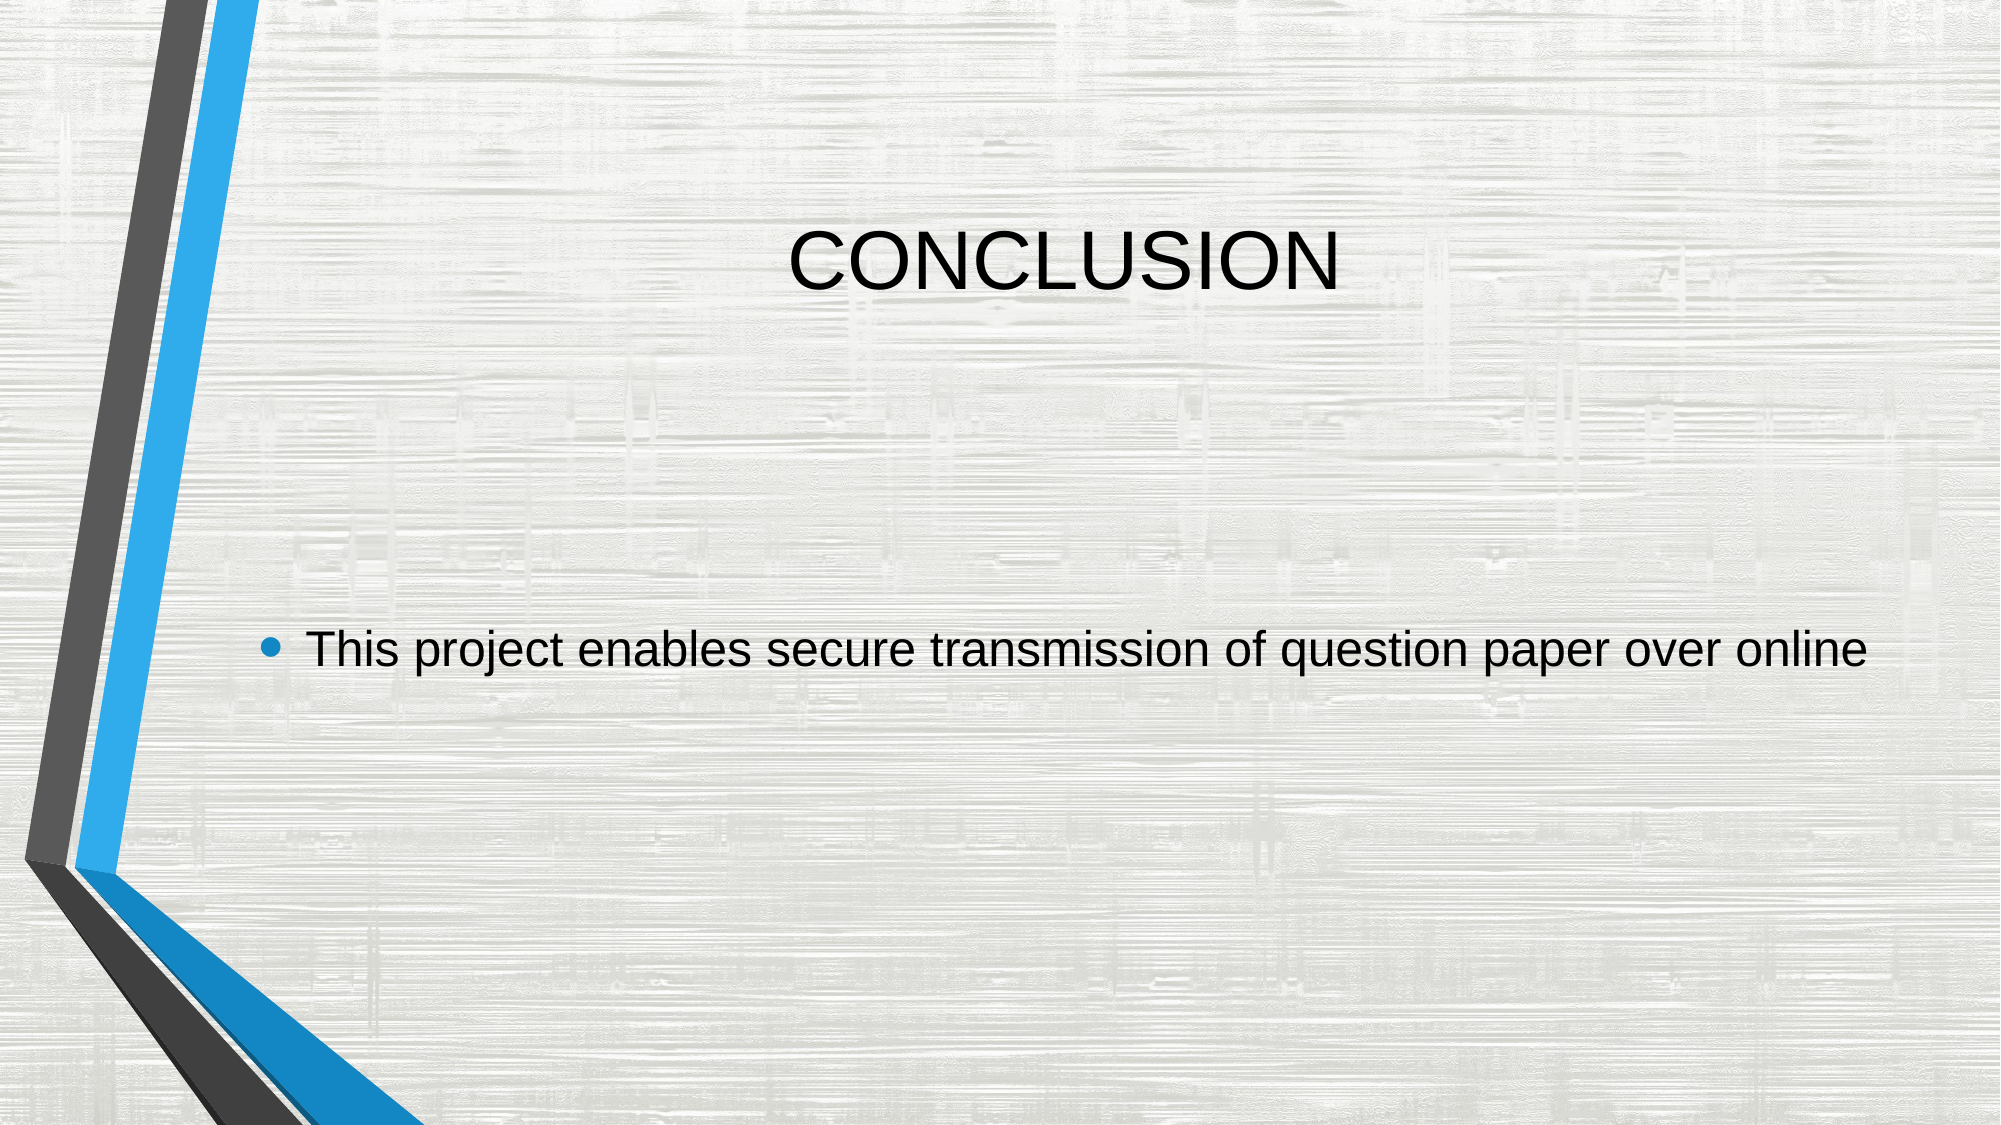

# CONCLUSION
This project enables secure transmission of question paper over online